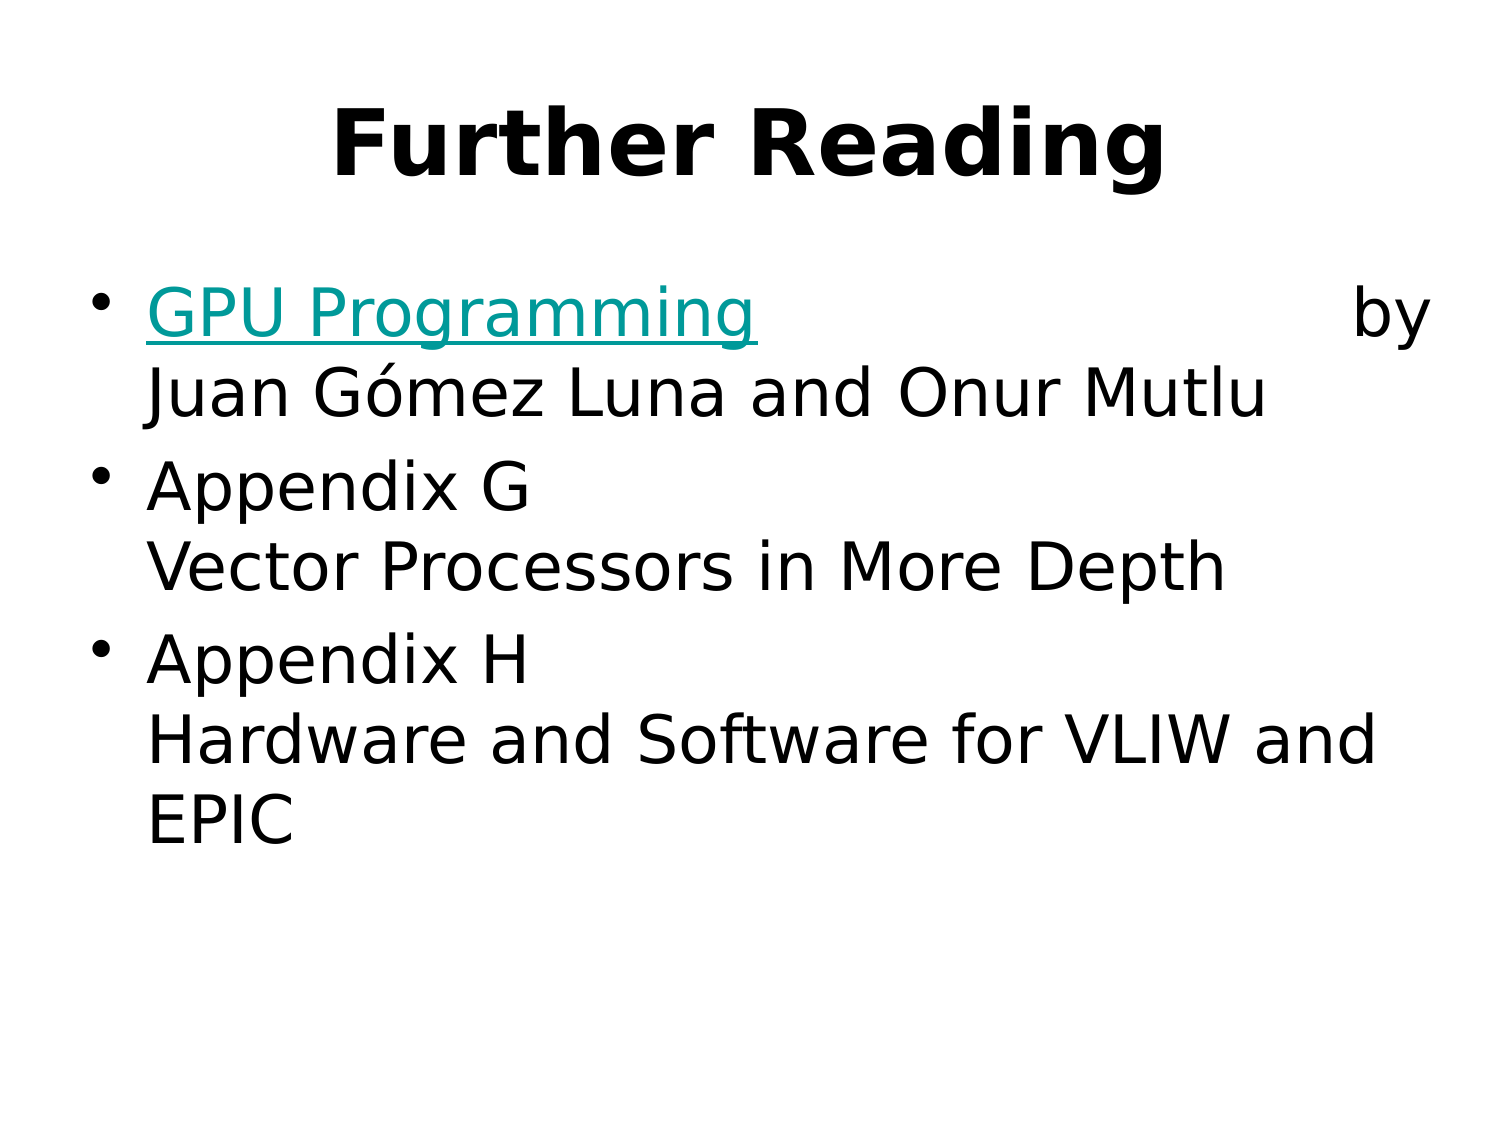

# Further Reading
GPU Programming                            by Juan Gómez Luna and Onur Mutlu
Appendix G                                      Vector Processors in More Depth
Appendix H                               Hardware and Software for VLIW and EPIC